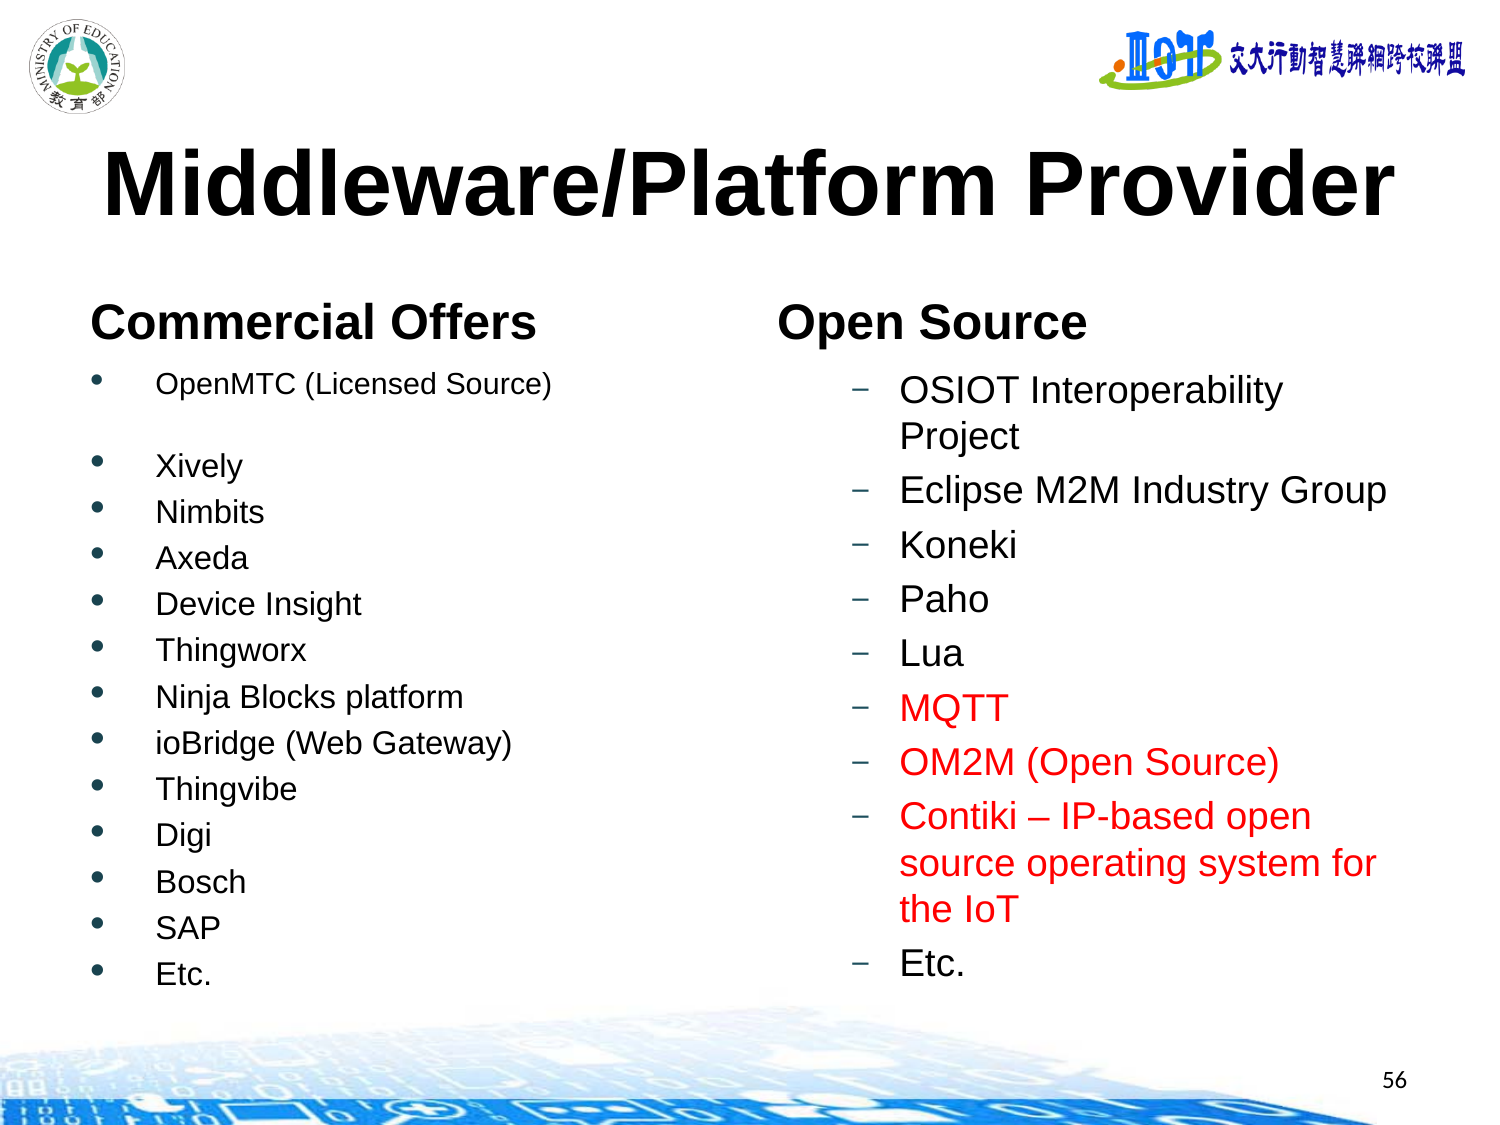

# Middleware/Platform Provider
Commercial Offers
Open Source
OpenMTC (Licensed Source)
Xively
Nimbits
Axeda
Device Insight
Thingworx
Ninja Blocks platform
ioBridge (Web Gateway)
Thingvibe
Digi
Bosch
SAP
Etc.

OSIOT Interoperability Project
Eclipse M2M Industry Group
Koneki
Paho
Lua
MQTT
OM2M (Open Source)
Contiki – IP-based open source operating system for the IoT
Etc.

56